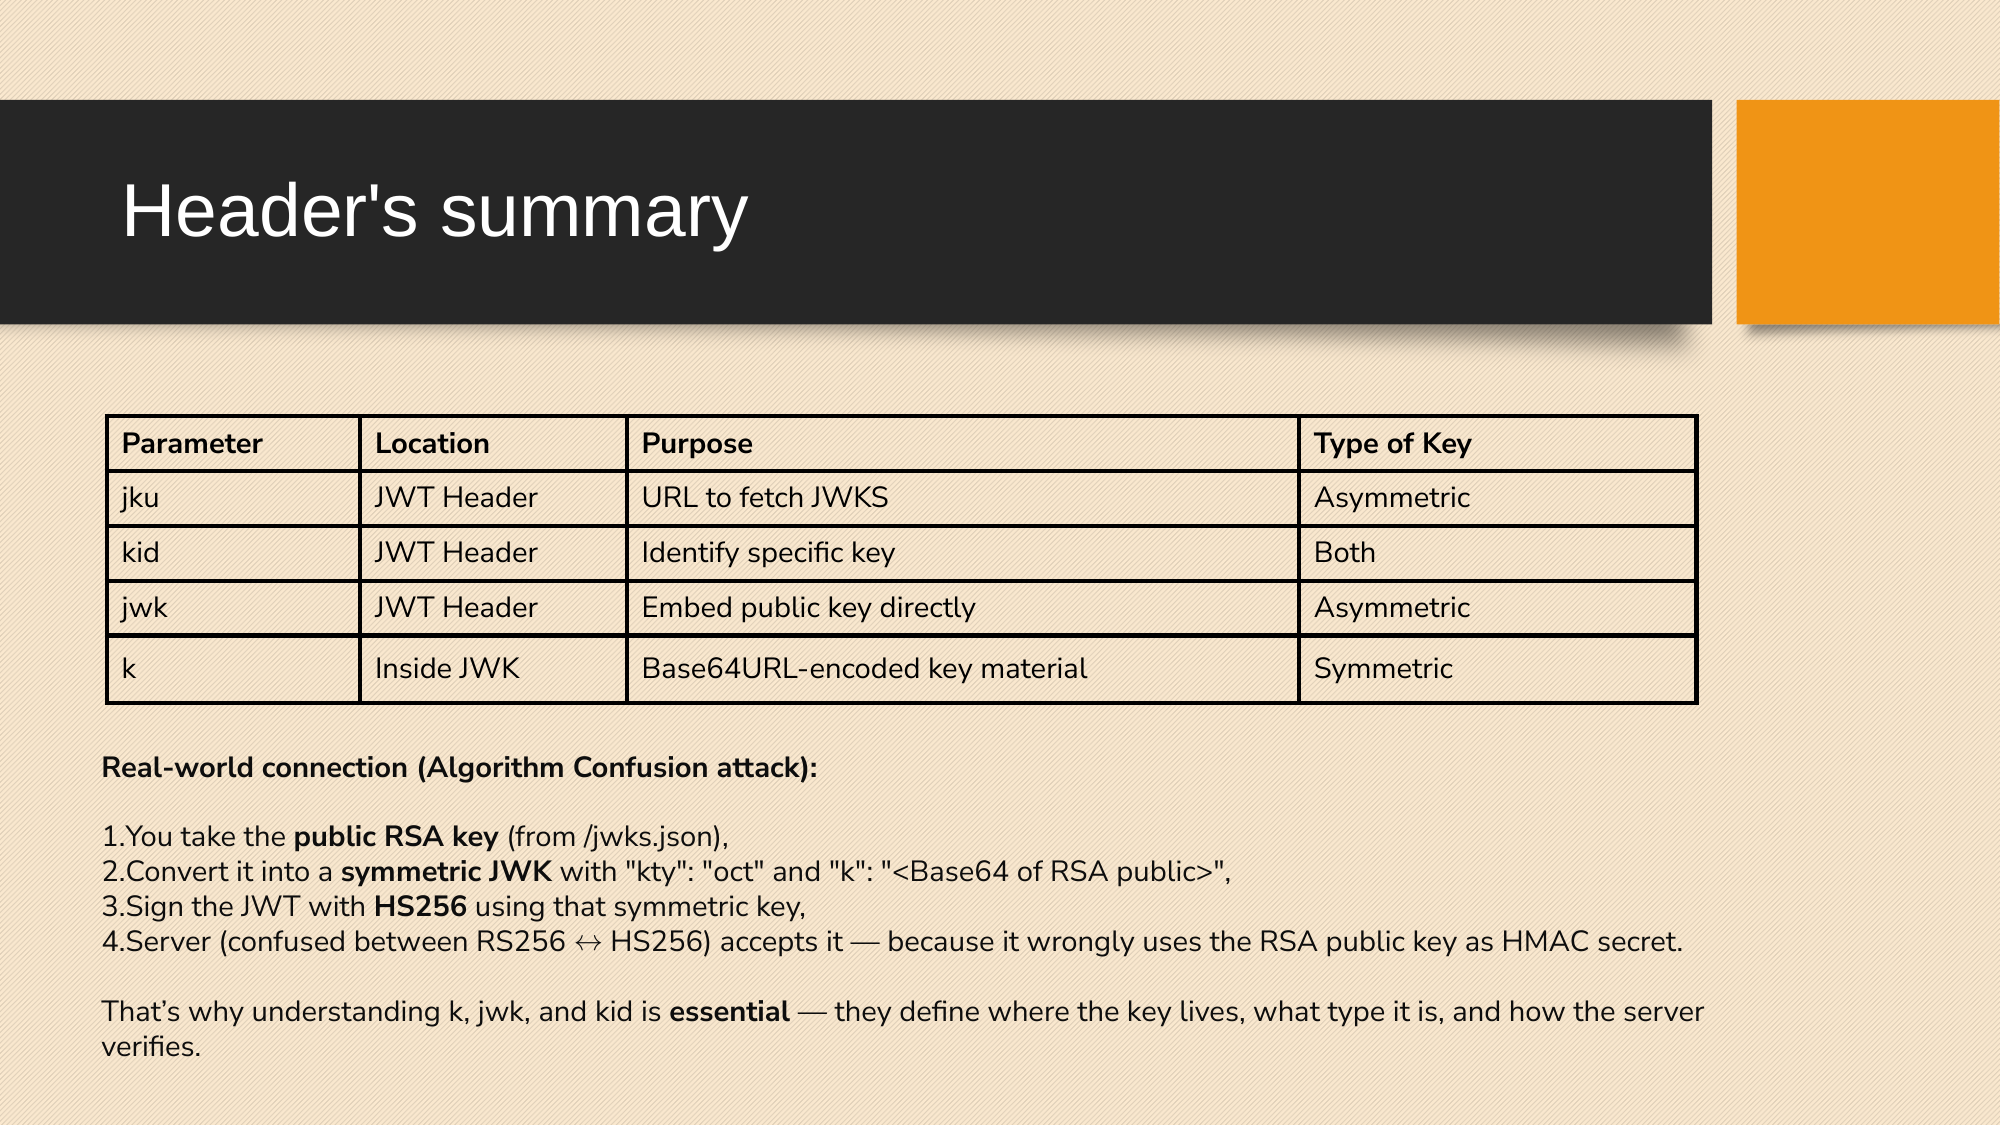

# Header's summary
| Parameter | Location | Purpose | Type of Key |
| --- | --- | --- | --- |
| jku | JWT Header | URL to fetch JWKS | Asymmetric |
| kid | JWT Header | Identify specific key | Both |
| jwk | JWT Header | Embed public key directly | Asymmetric |
| k | Inside JWK | Base64URL-encoded key material | Symmetric |
Real-world connection (Algorithm Confusion attack):

You take the public RSA key (from /jwks.json),
Convert it into a symmetric JWK with "kty": "oct" and "k": "<Base64 of RSA public>",
Sign the JWT with HS256 using that symmetric key,
Server (confused between RS256 ↔ HS256) accepts it — because it wrongly uses the RSA public key as HMAC secret.

That’s why understanding k, jwk, and kid is essential — they define where the key lives, what type it is, and how the server verifies.